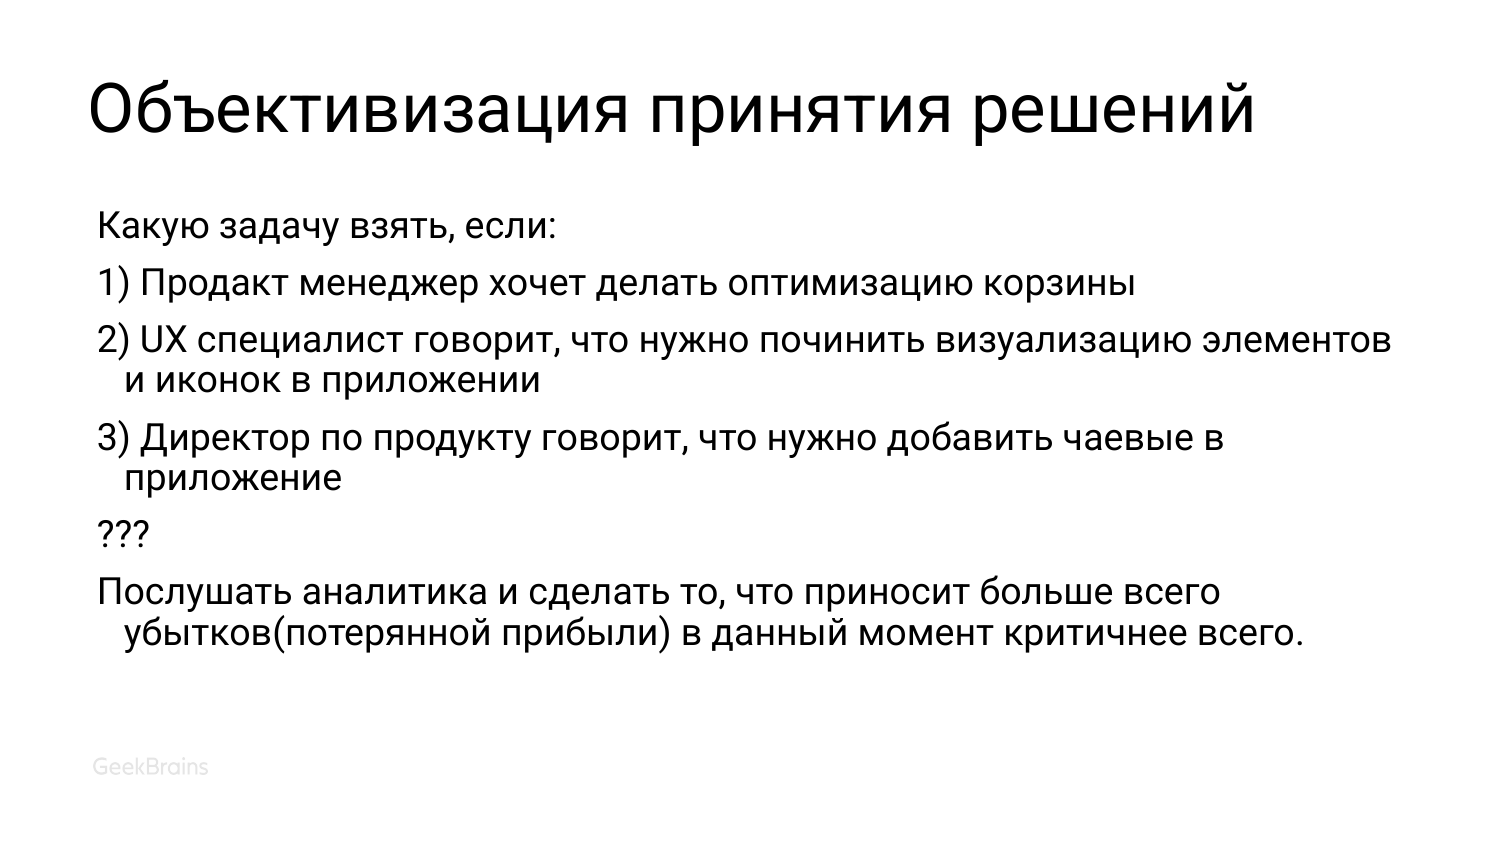

# Объективизация принятия решений
Какую задачу взять, если:
1) Продакт менеджер хочет делать оптимизацию корзины
2) UX специалист говорит, что нужно починить визуализацию элементов и иконок в приложении
3) Директор по продукту говорит, что нужно добавить чаевые в приложение
???
Послушать аналитика и сделать то, что приносит больше всего убытков(потерянной прибыли) в данный момент критичнее всего.